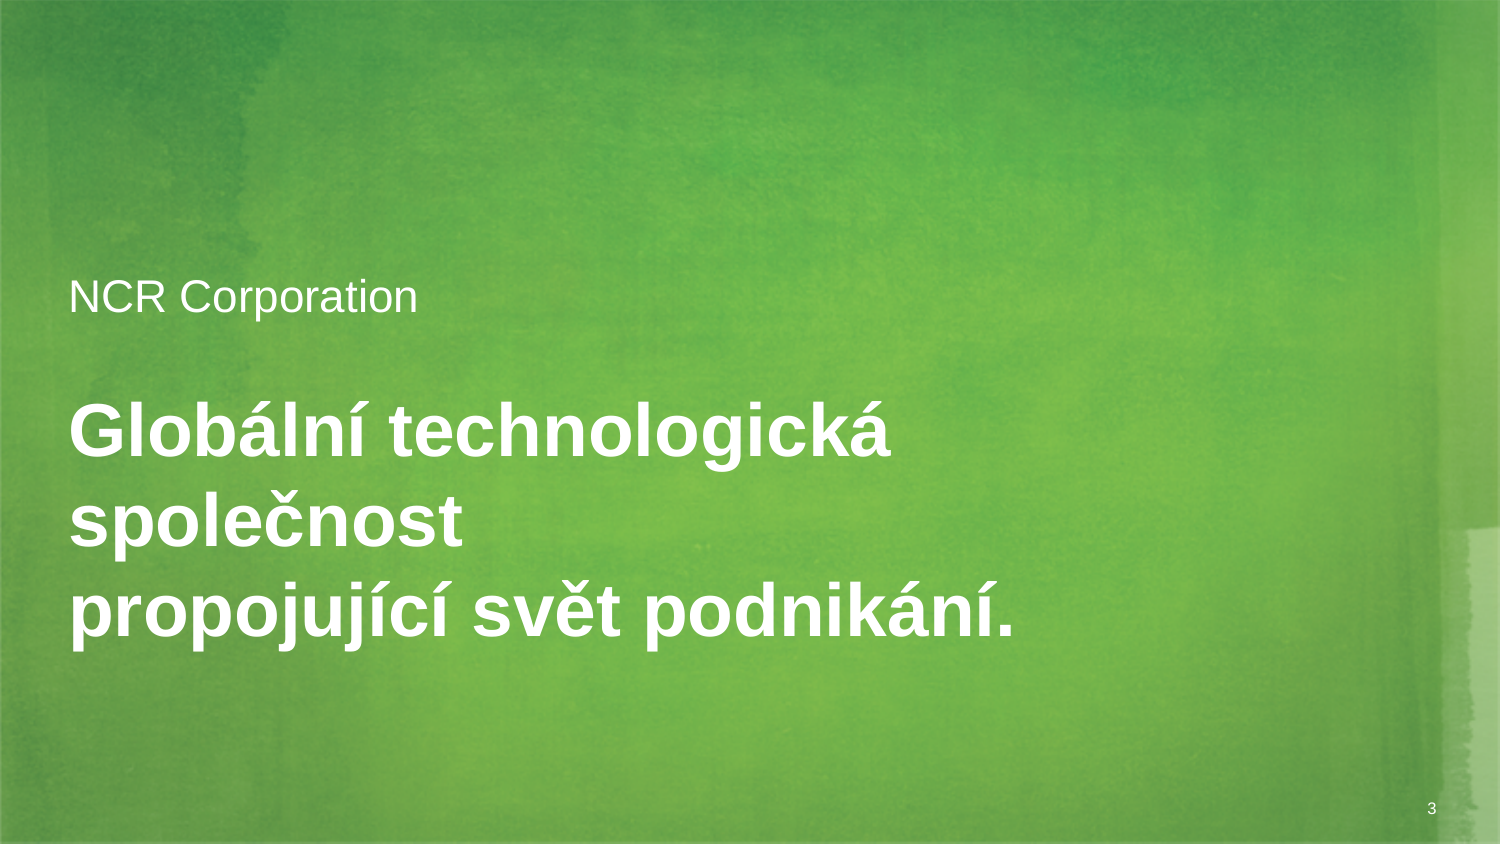

NCR Corporation

Globální technologická společnost
propojující svět podnikání.
3